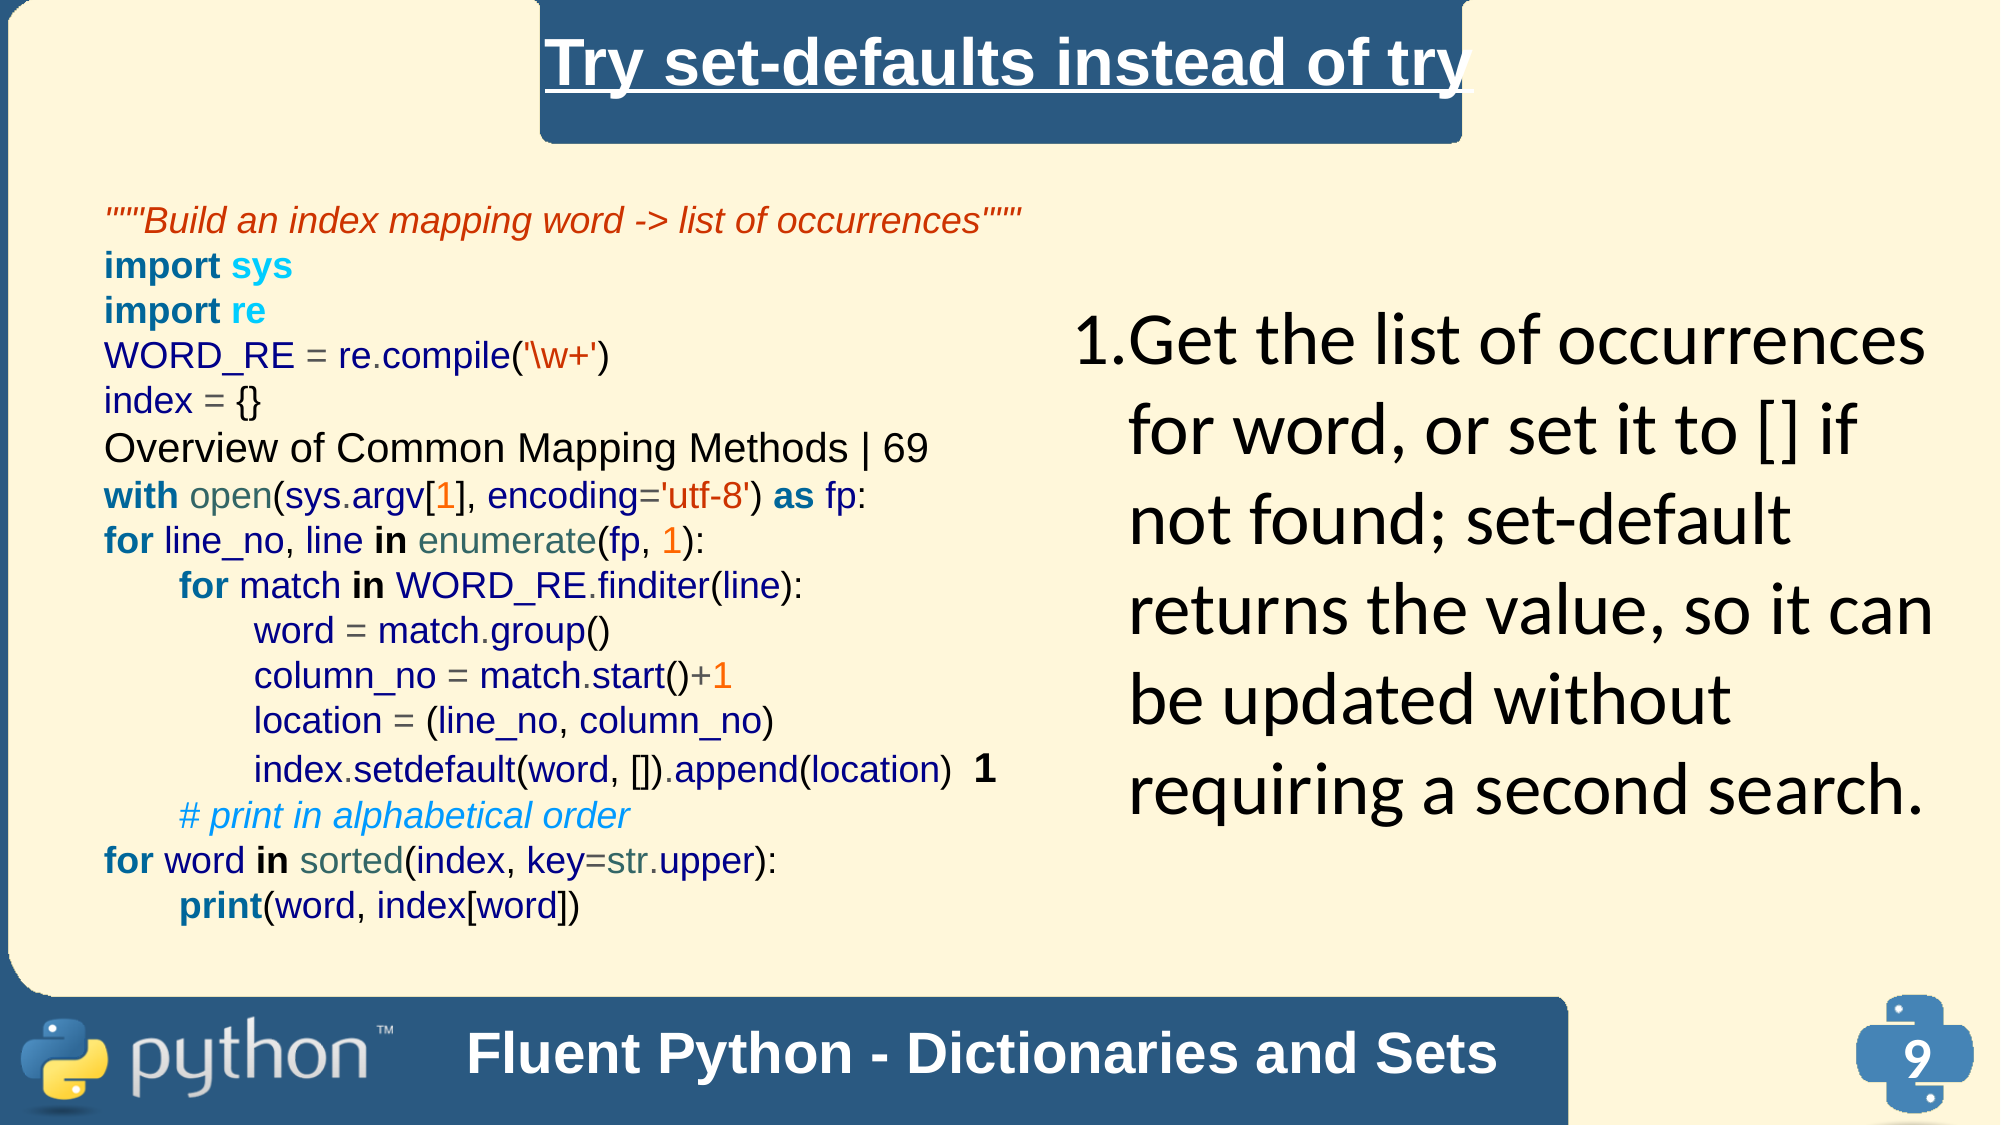

Try set-defaults instead of try
"""Build an index mapping word -> list of occurrences"""
import sys
import re
WORD_RE = re.compile('\w+')
index = {}
Overview of Common Mapping Methods | 69
with open(sys.argv[1], encoding='utf-8') as fp:
for line_no, line in enumerate(fp, 1):
for match in WORD_RE.finditer(line):
word = match.group()
column_no = match.start()+1
location = (line_no, column_no)
index.setdefault(word, []).append(location)  1
# print in alphabetical order
for word in sorted(index, key=str.upper):
print(word, index[word])
Get the list of occurrences for word, or set it to [] if not found; set-default returns the value, so it can be updated without requiring a second search.
Fluent Python - Dictionaries and Sets
9